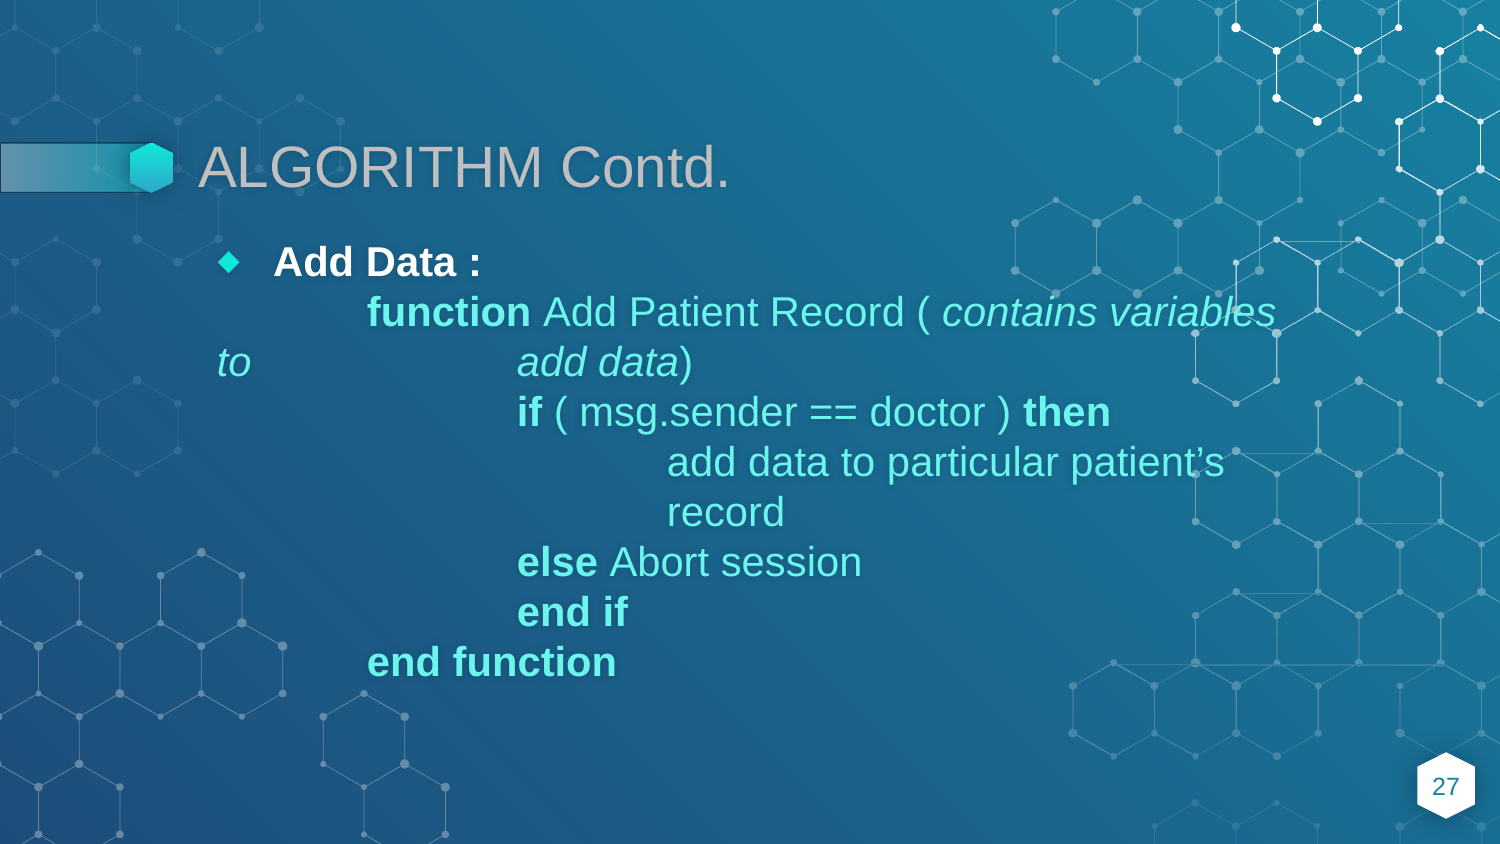

# ALGORITHM Contd.
Add Data :
	function Add Patient Record ( contains variables to 		add data)
		if ( msg.sender == doctor ) then
			add data to particular patient’s 				record
		else Abort session
		end if
	end function
27